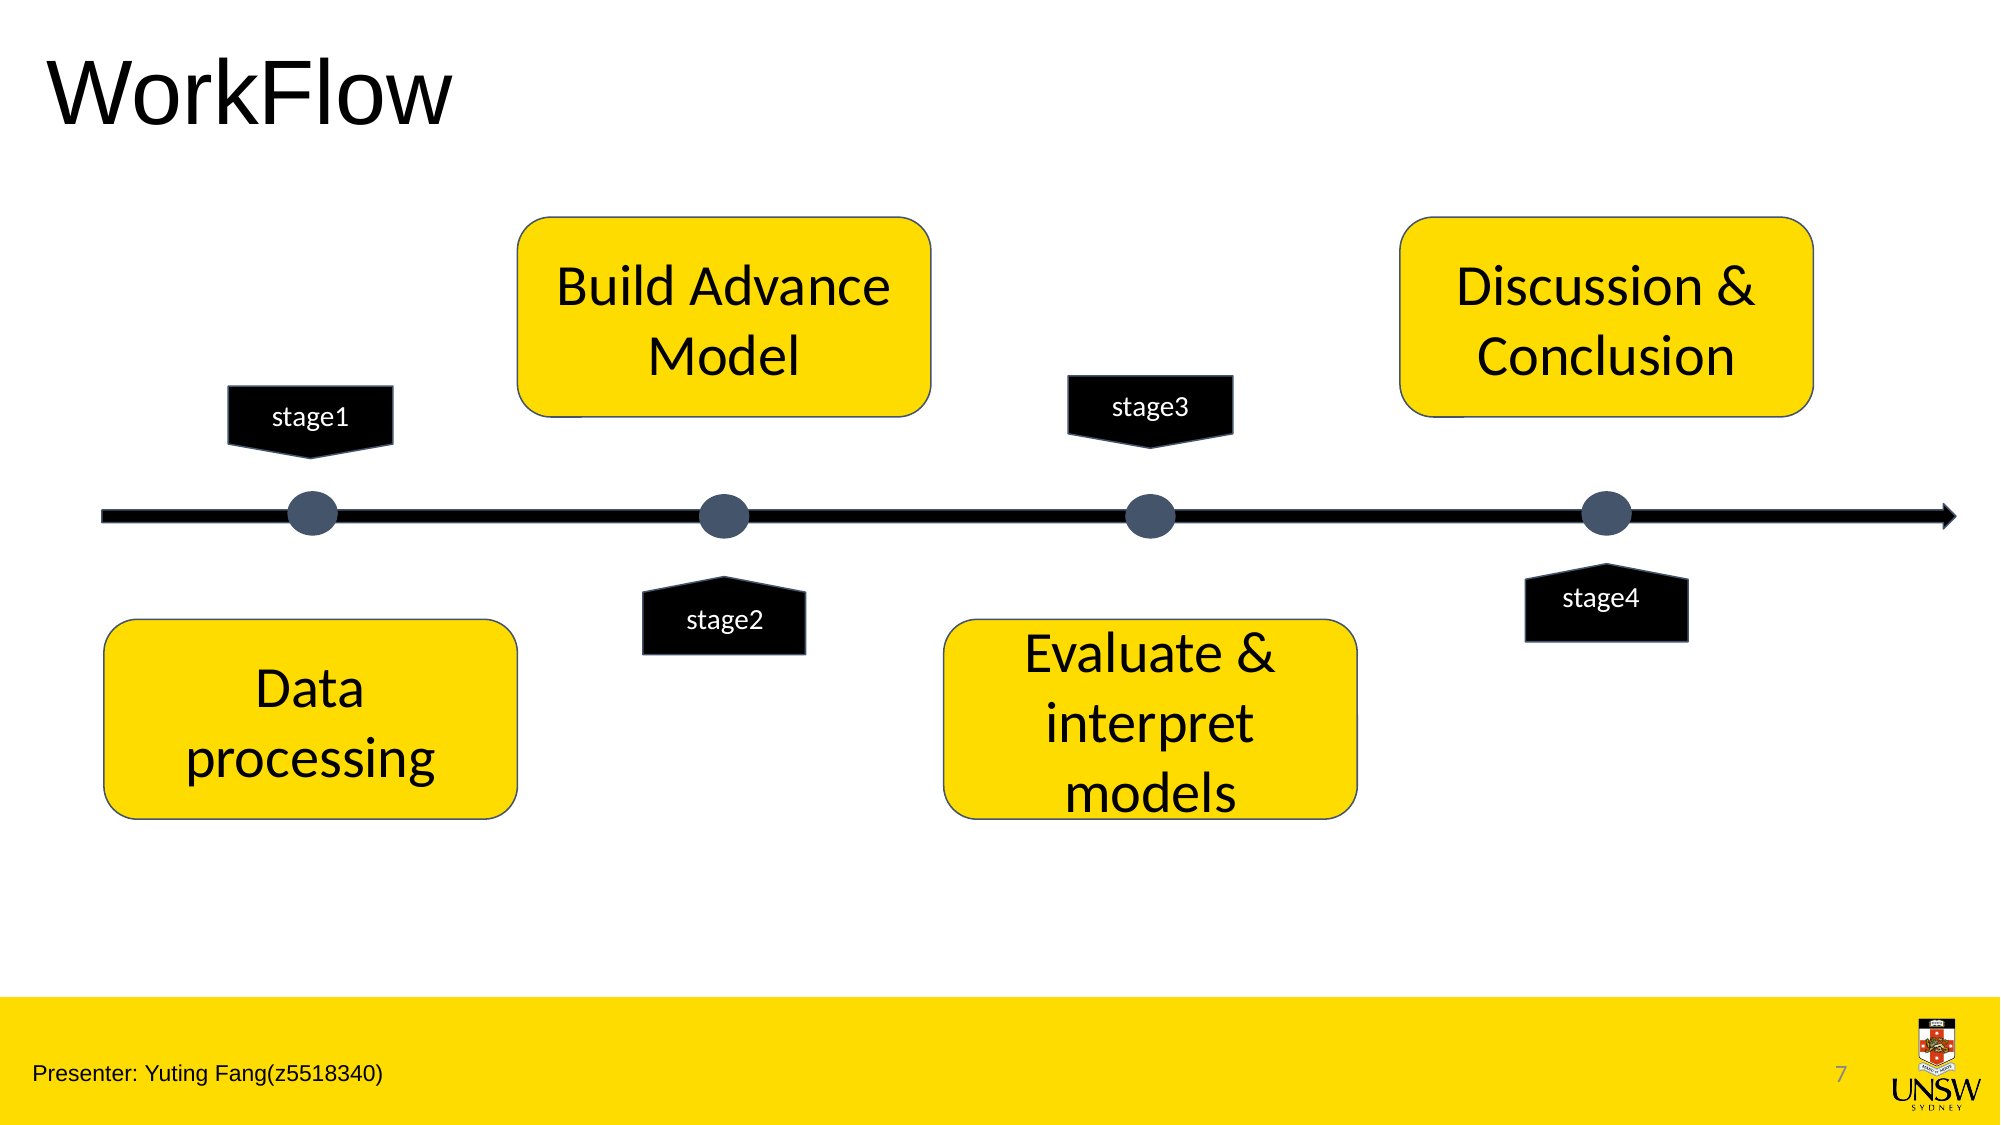

# WorkFlow
Build Advance Model
Discussion & Conclusion
stage3
stage1

stage4

stage2
Data processing
Evaluate & interpret models
7
Presenter: Yuting Fang(z5518340)